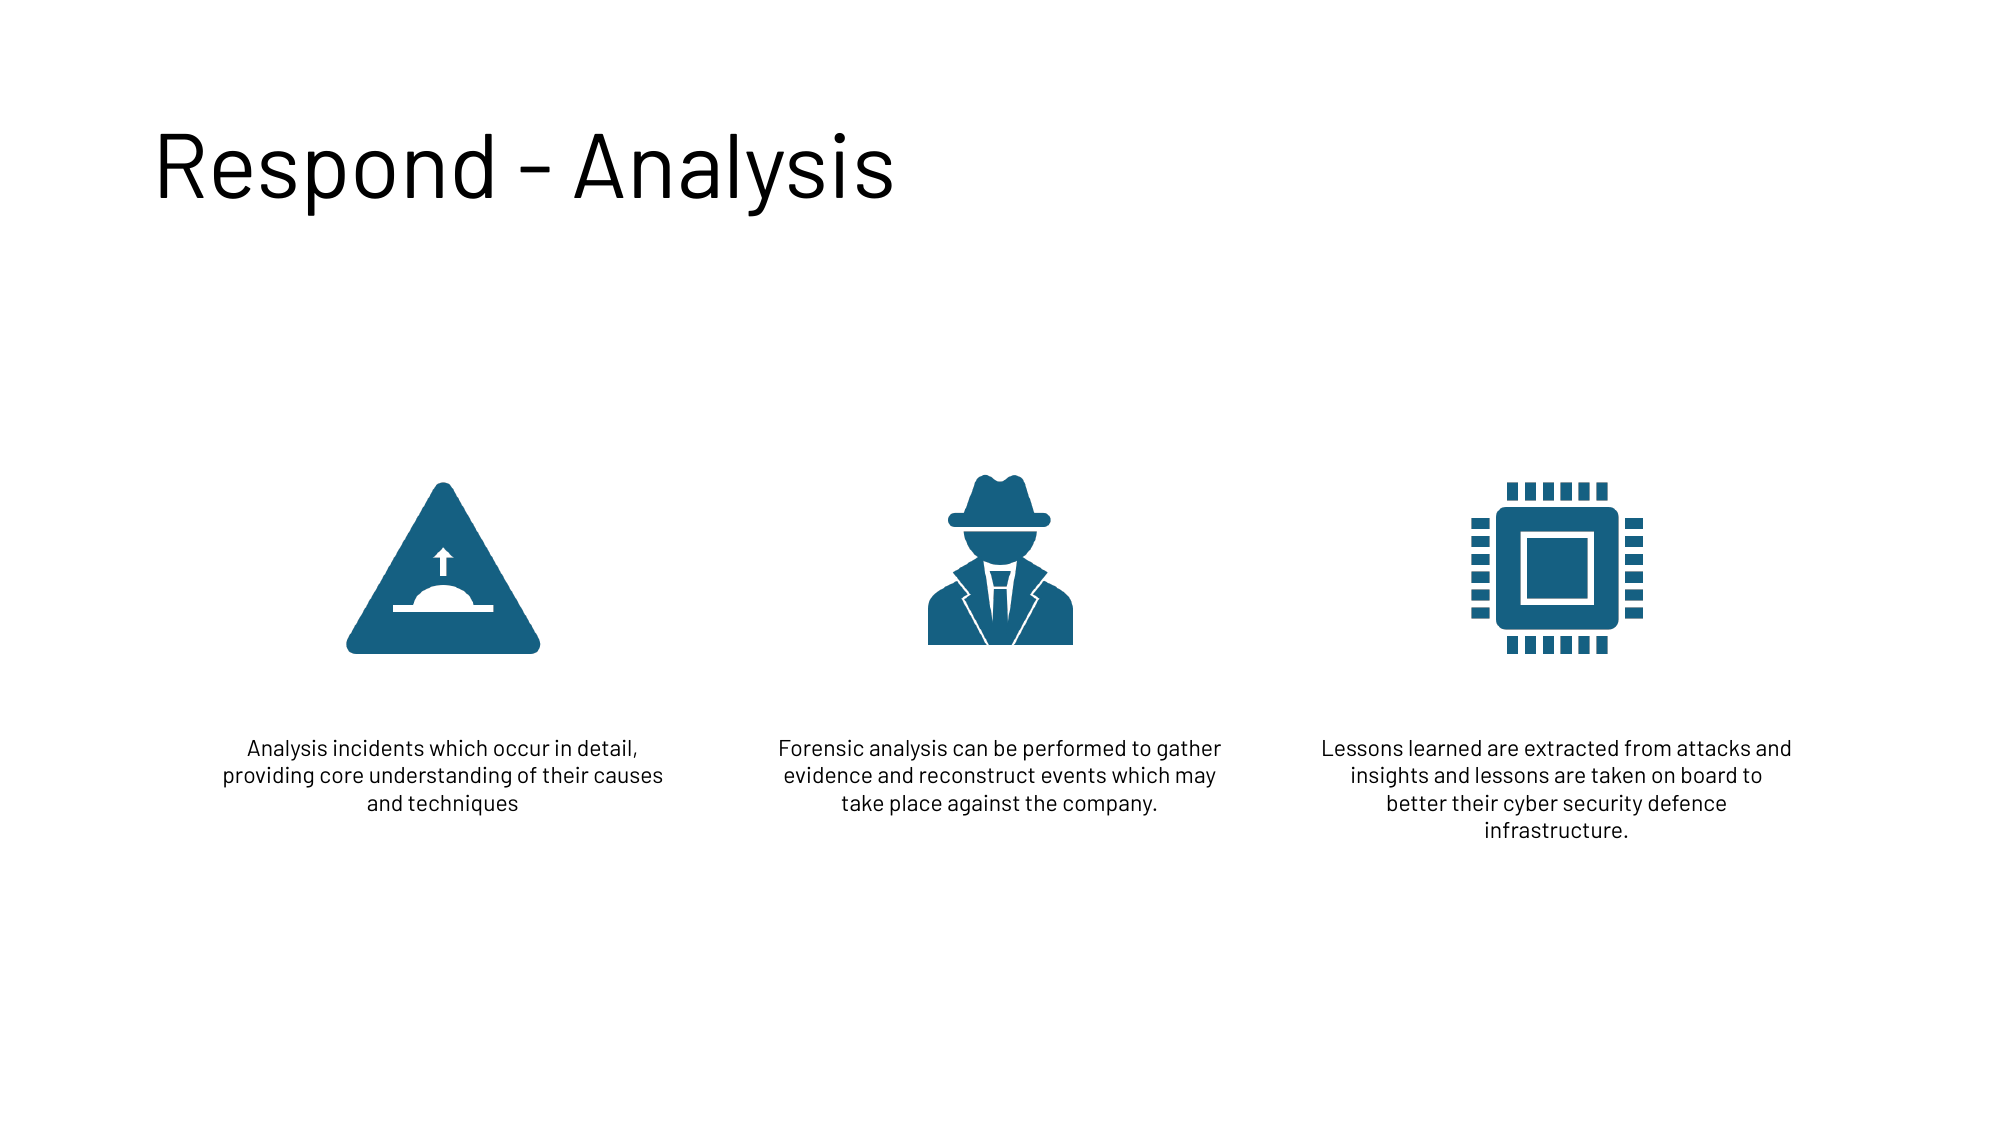

# Respond - Analysis
Analysis incidents which occur in detail, providing core understanding of their causes and techniques
Forensic analysis can be performed to gather evidence and reconstruct events which may take place against the company.
Lessons learned are extracted from attacks and insights and lessons are taken on board to better their cyber security defence infrastructure.